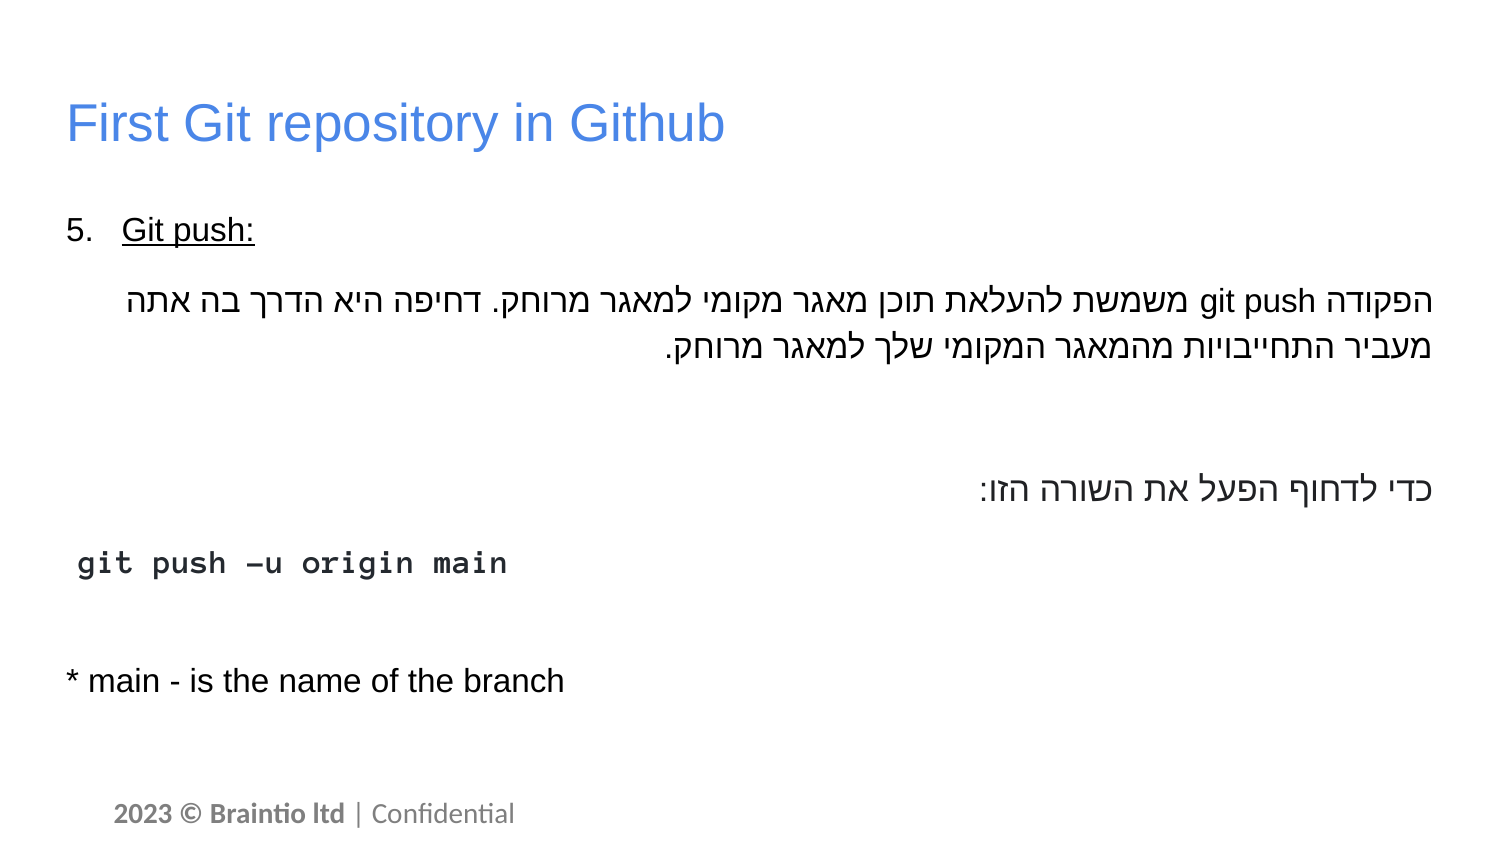

# First Git repository in Github
5.   Git push:
הפקודה git push משמשת להעלאת תוכן מאגר מקומי למאגר מרוחק. דחיפה היא הדרך בה אתה מעביר התחייבויות מהמאגר המקומי שלך למאגר מרוחק.

כדי לדחוף הפעל את השורה הזו:
git push -u origin main

* main - is the name of the branch